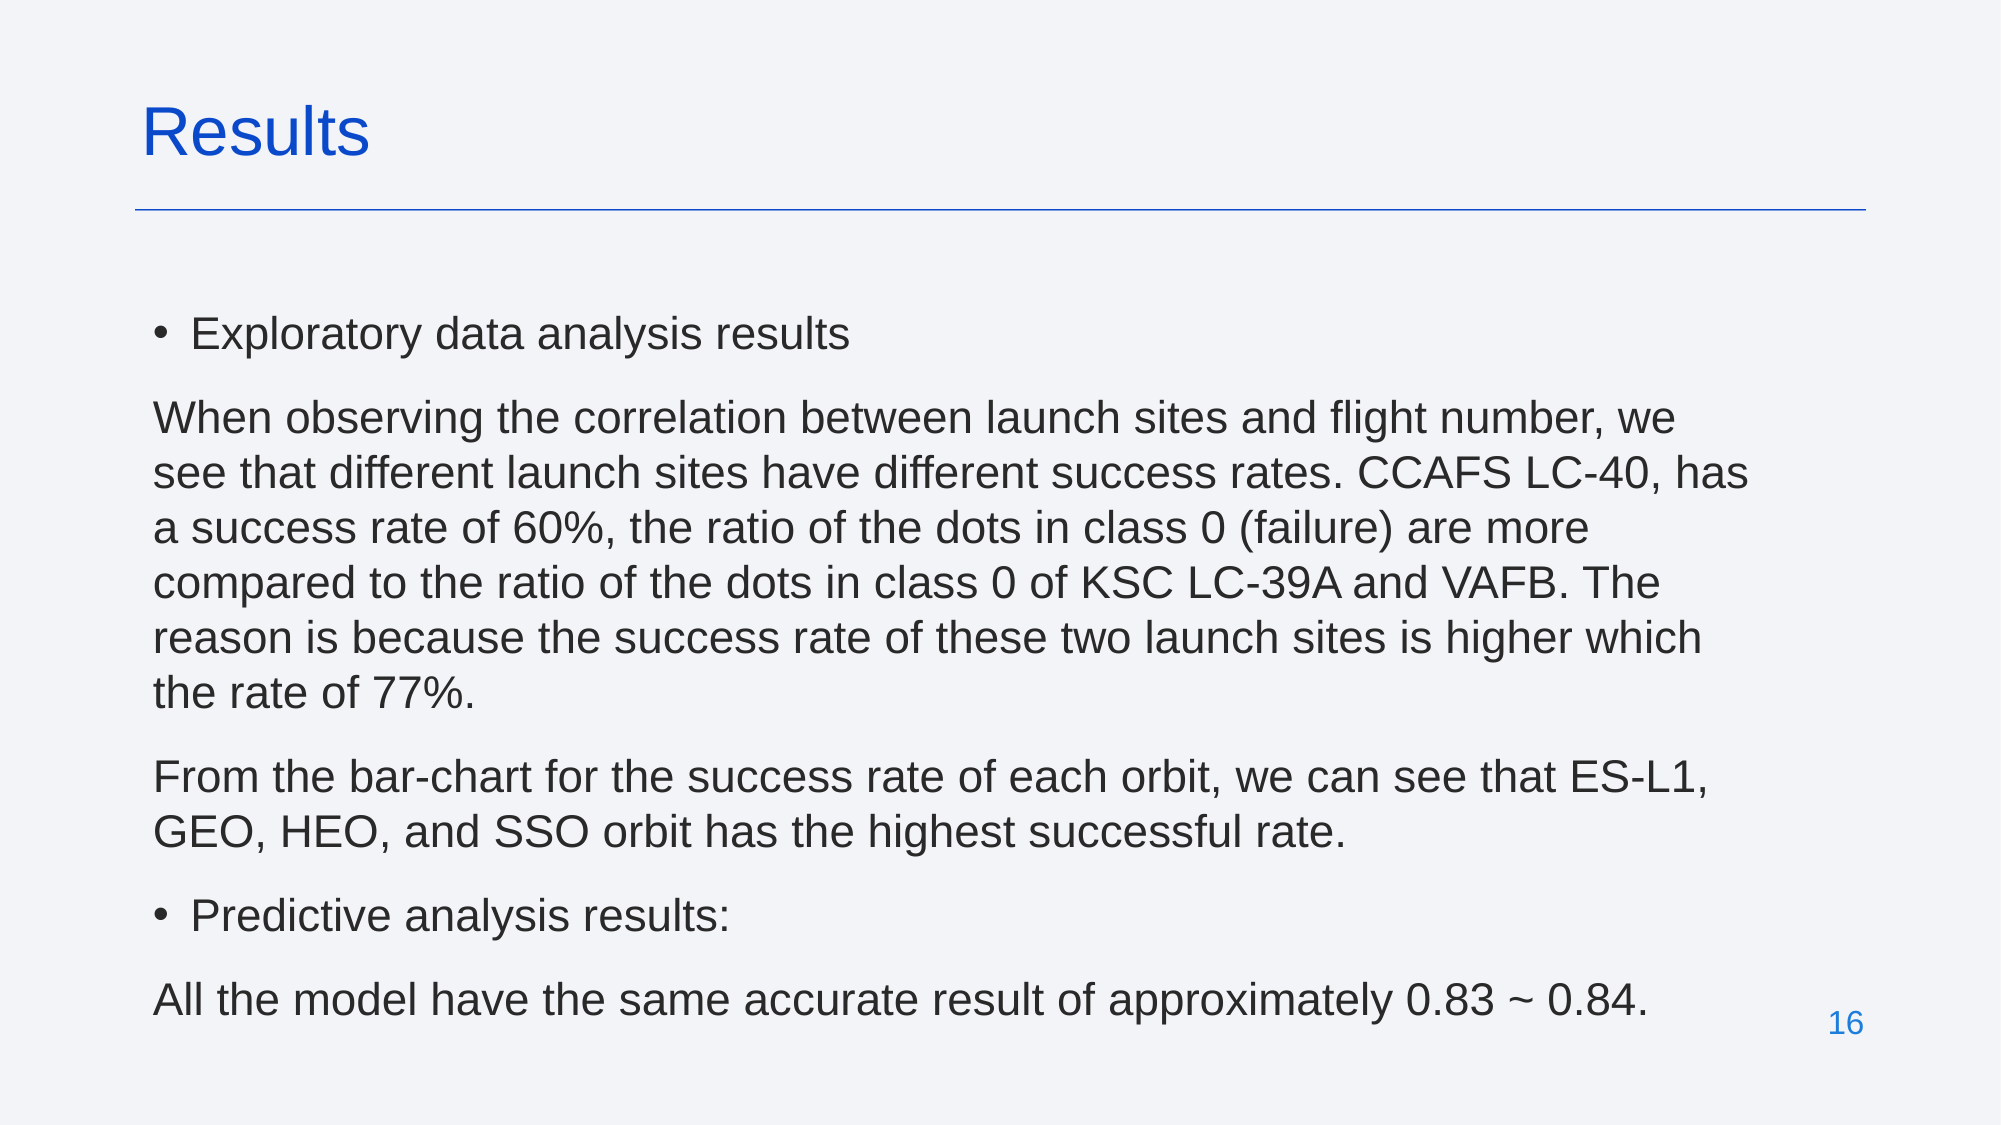

Results
Exploratory data analysis results
When observing the correlation between launch sites and flight number, we see that different launch sites have different success rates. CCAFS LC-40, has a success rate of 60%, the ratio of the dots in class 0 (failure) are more compared to the ratio of the dots in class 0 of KSC LC-39A and VAFB. The reason is because the success rate of these two launch sites is higher which the rate of 77%.
From the bar-chart for the success rate of each orbit, we can see that ES-L1, GEO, HEO, and SSO orbit has the highest successful rate.
Predictive analysis results:
All the model have the same accurate result of approximately 0.83 ~ 0.84.

16